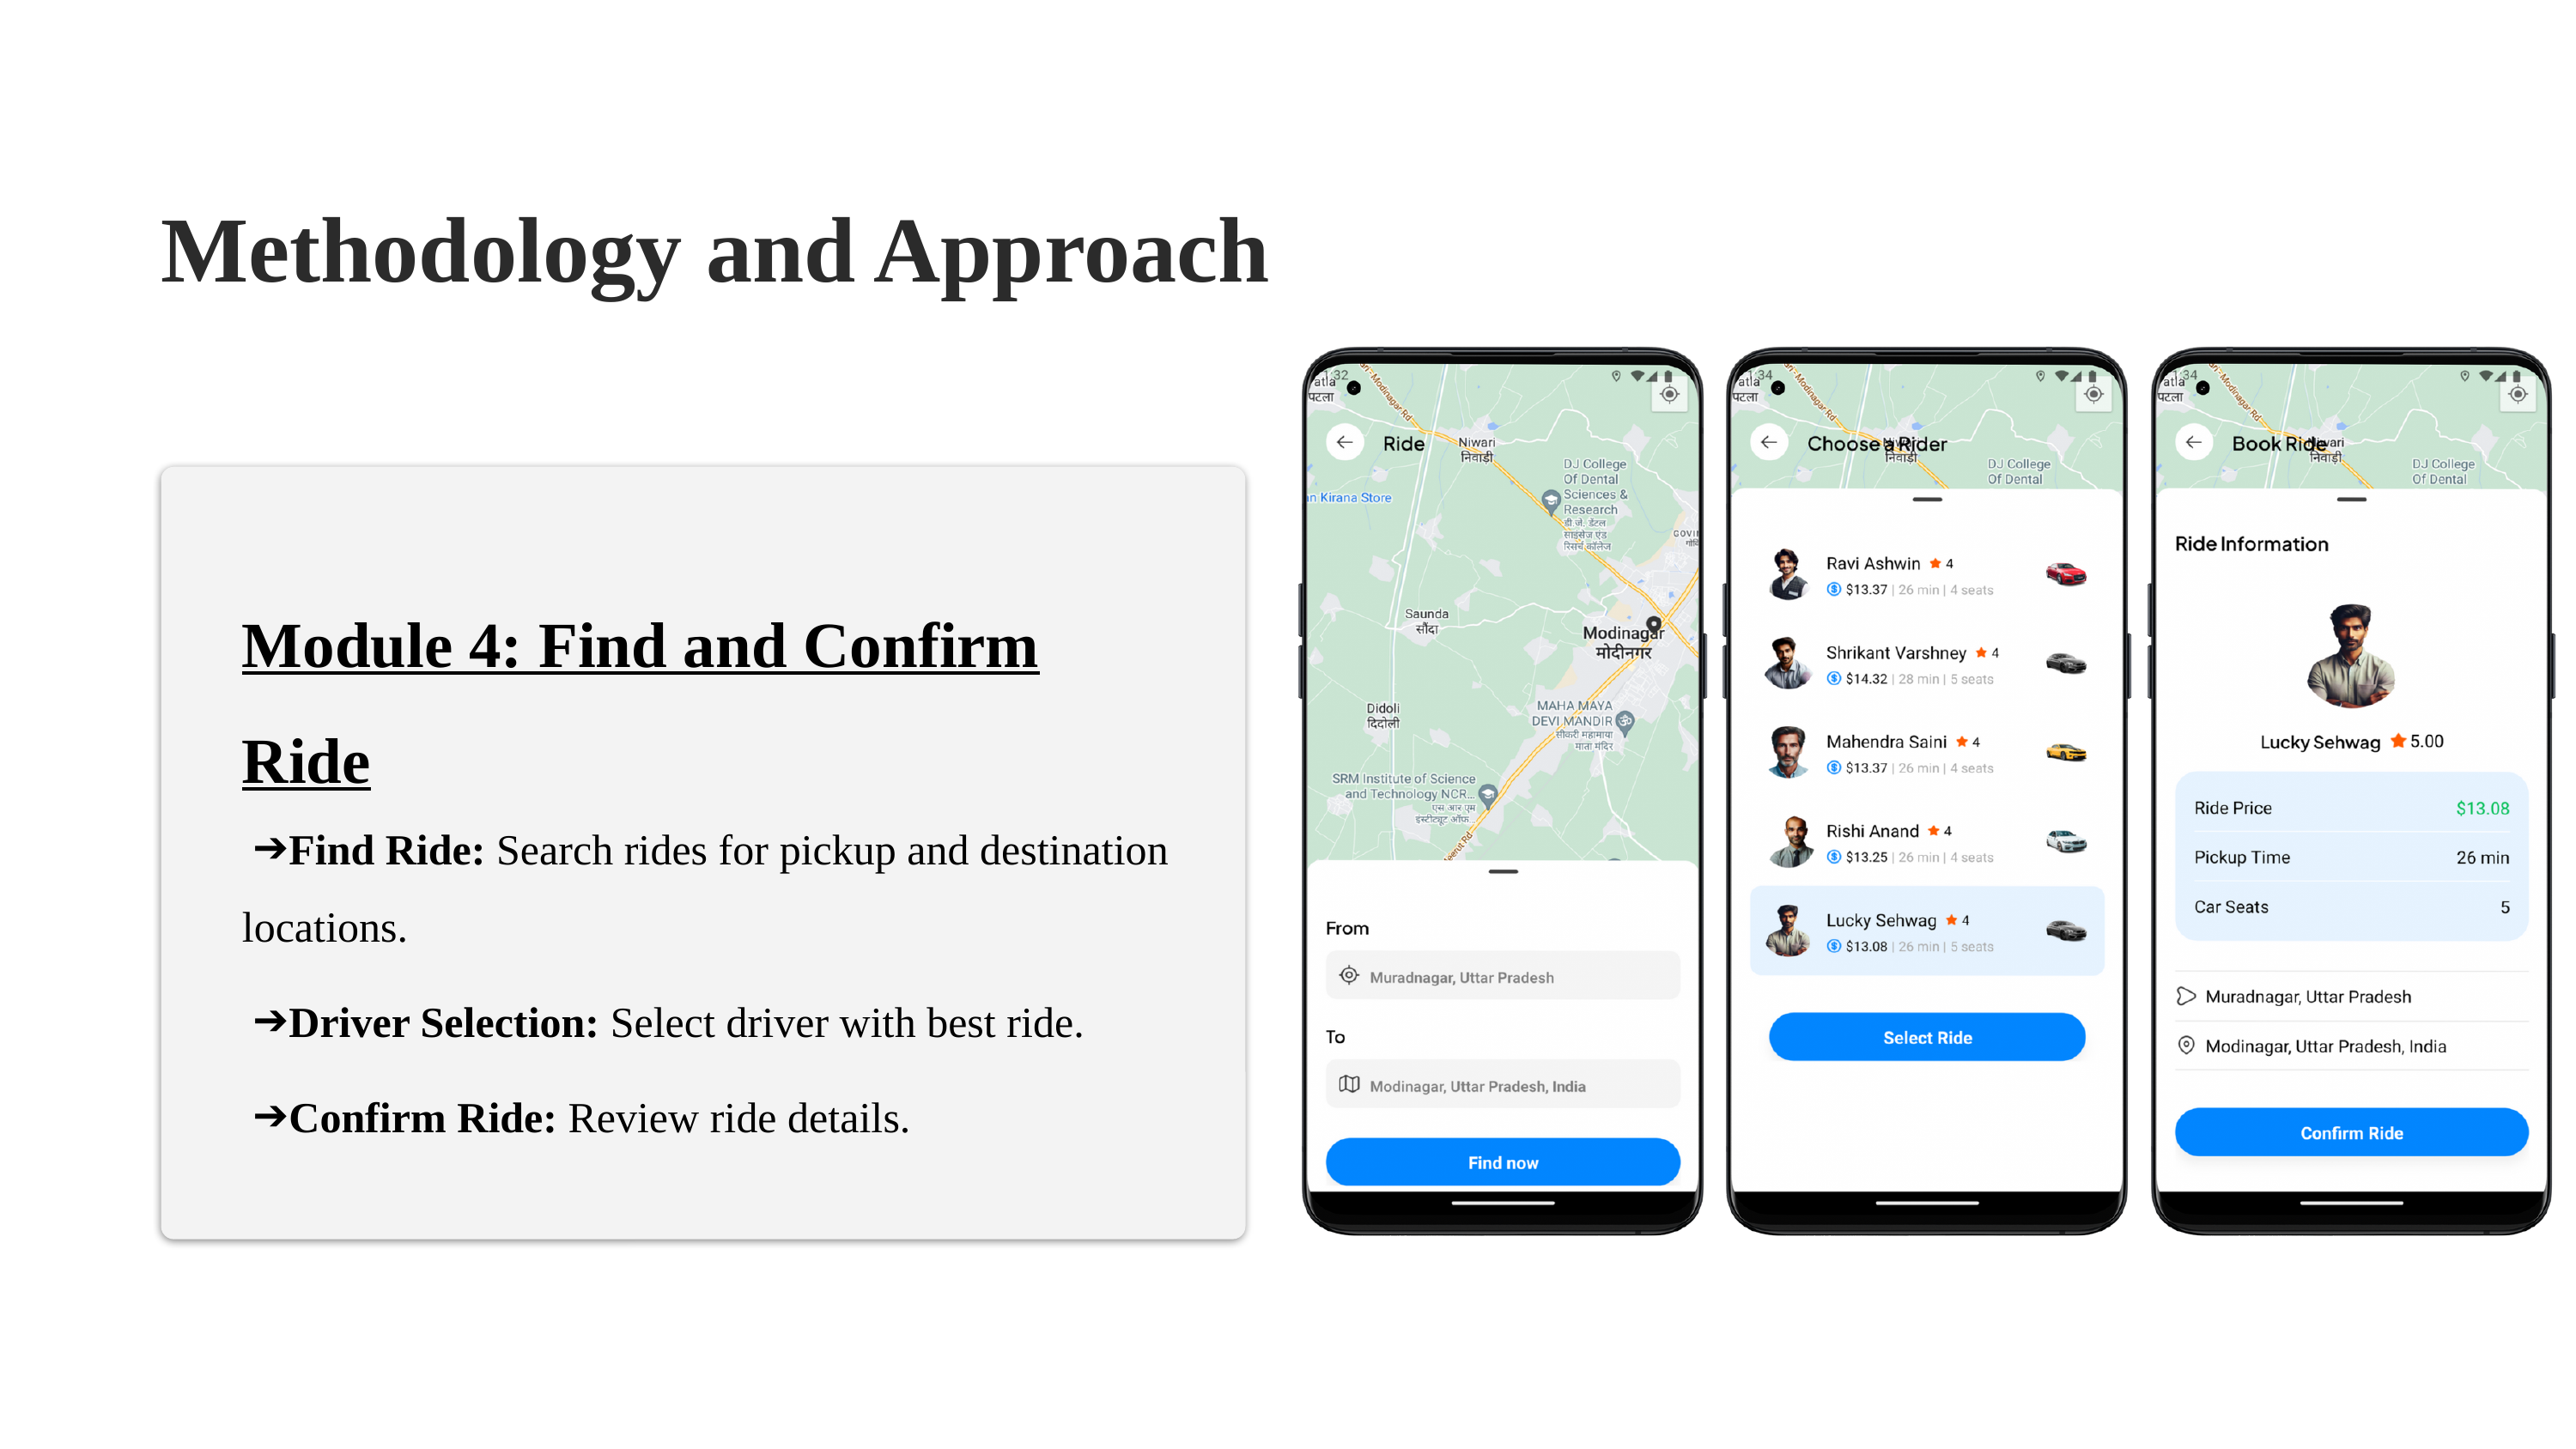

Methodology and Approach

Module 4: Find and Confirm Ride
Find Ride: Search rides for pickup and destination locations.
Driver Selection: Select driver with best ride.
Confirm Ride: Review ride details.